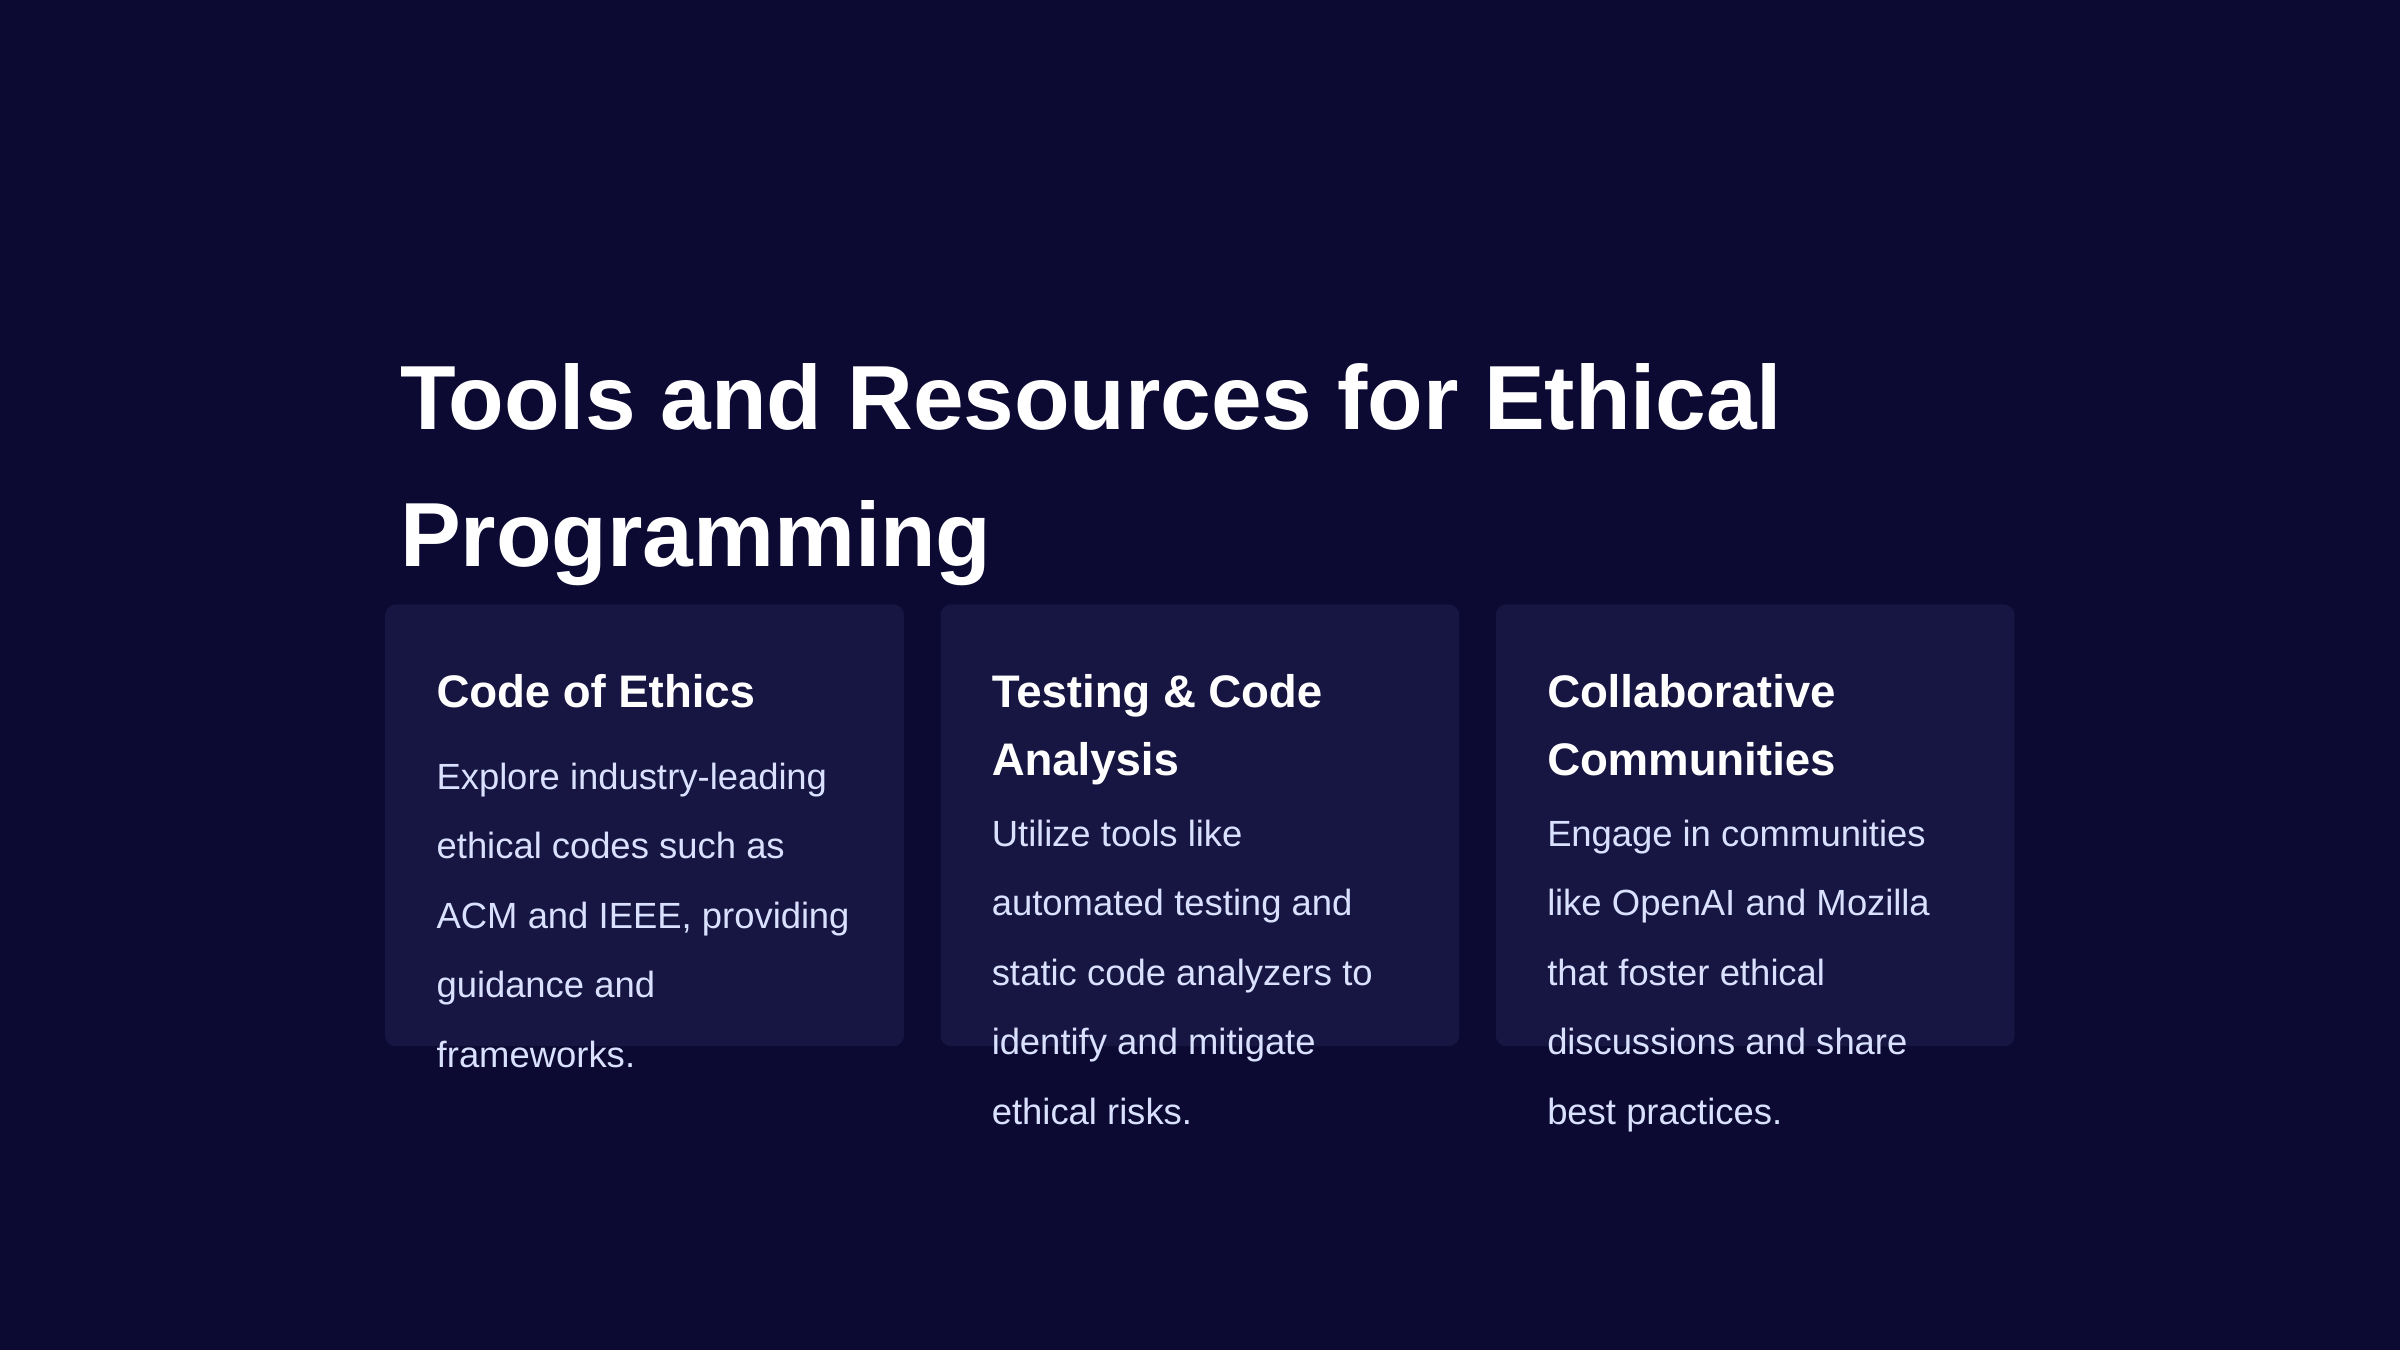

Tools and Resources for Ethical Programming

Code of Ethics
Testing & Code Analysis
Collaborative Communities
Explore industry-leading ethical codes such as ACM and IEEE, providing guidance and frameworks.
Utilize tools like automated testing and static code analyzers to identify and mitigate ethical risks.
Engage in communities like OpenAI and Mozilla that foster ethical discussions and share best practices.